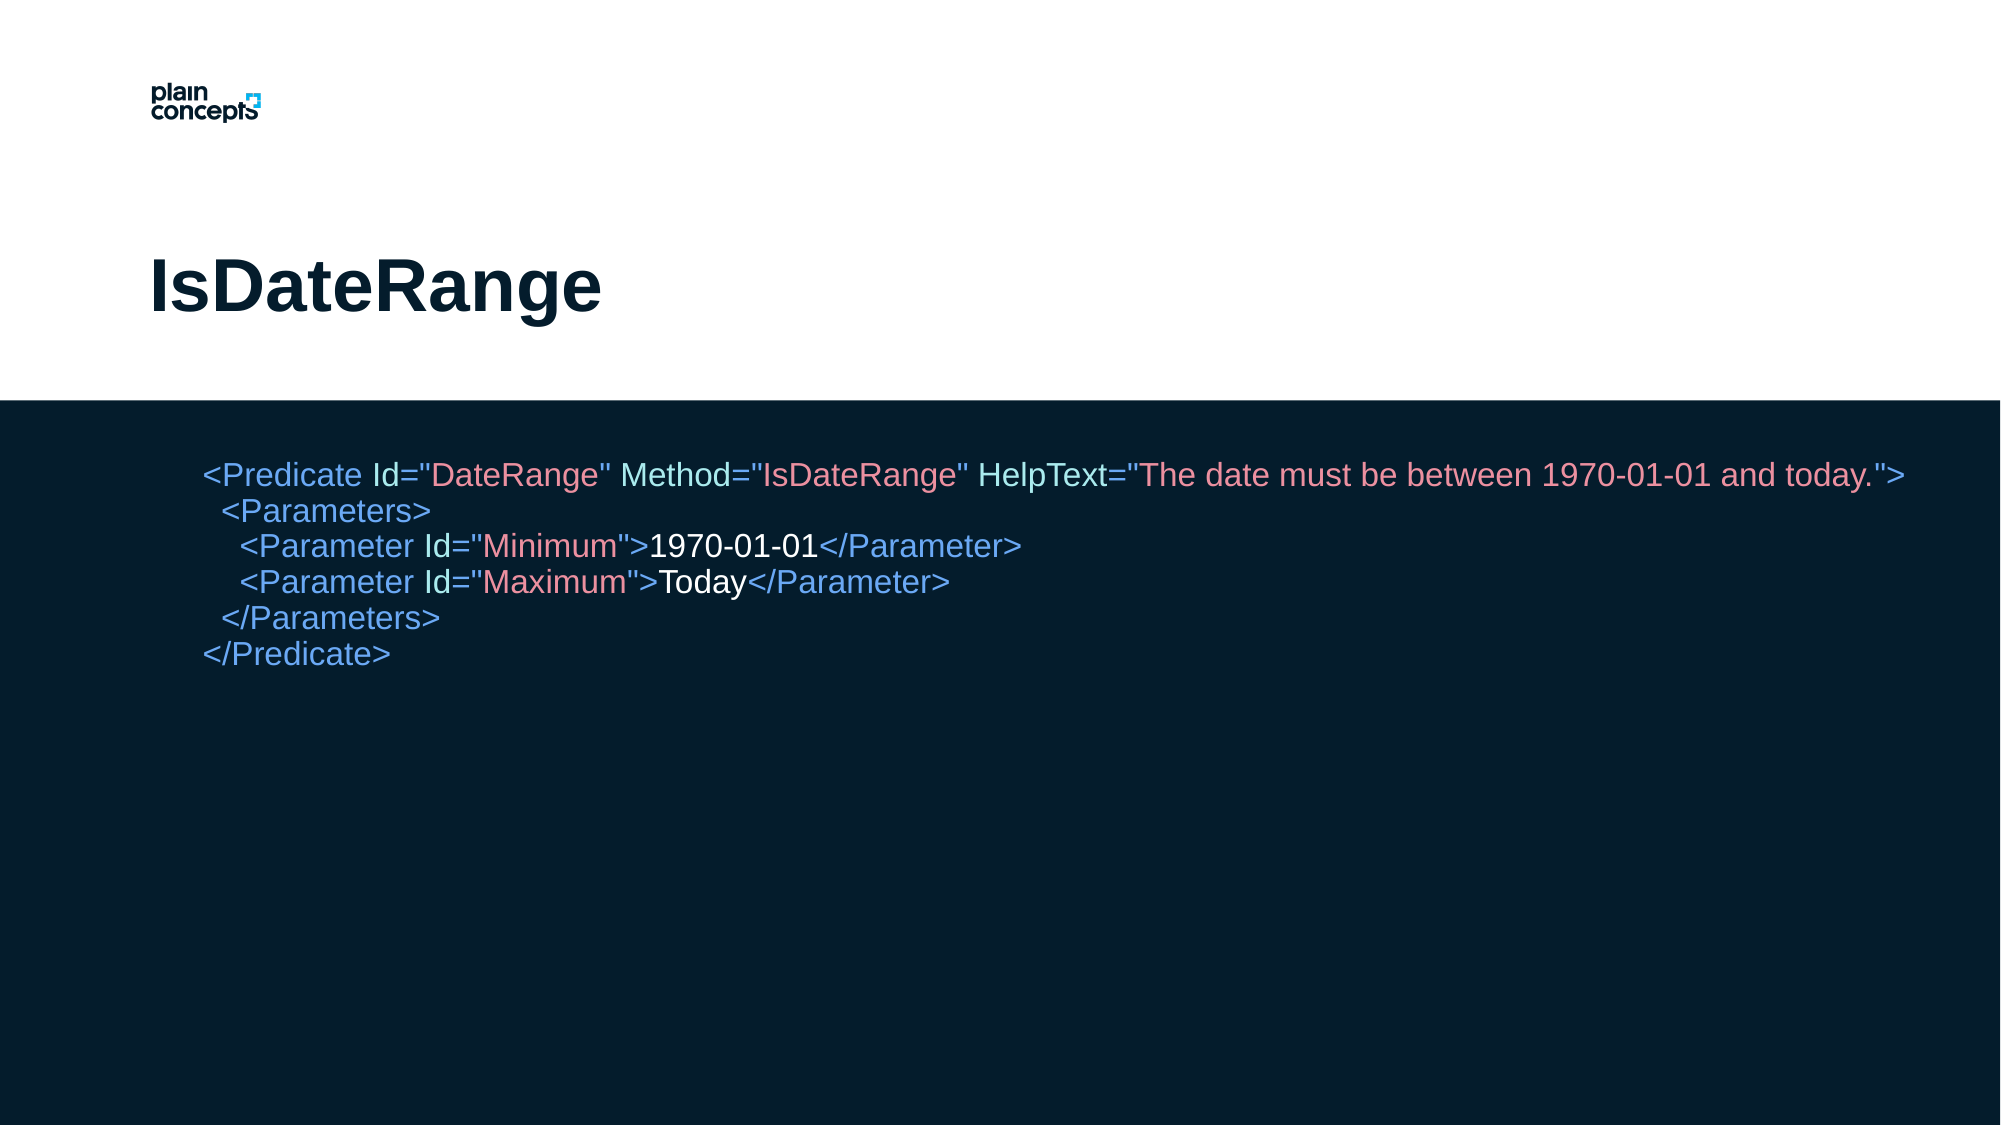

IsDateRange

<Predicate Id="DateRange" Method="IsDateRange" HelpText="The date must be between 1970-01-01 and today.">
  <Parameters>
    <Parameter Id="Minimum">1970-01-01</Parameter>
    <Parameter Id="Maximum">Today</Parameter>
  </Parameters>
</Predicate>